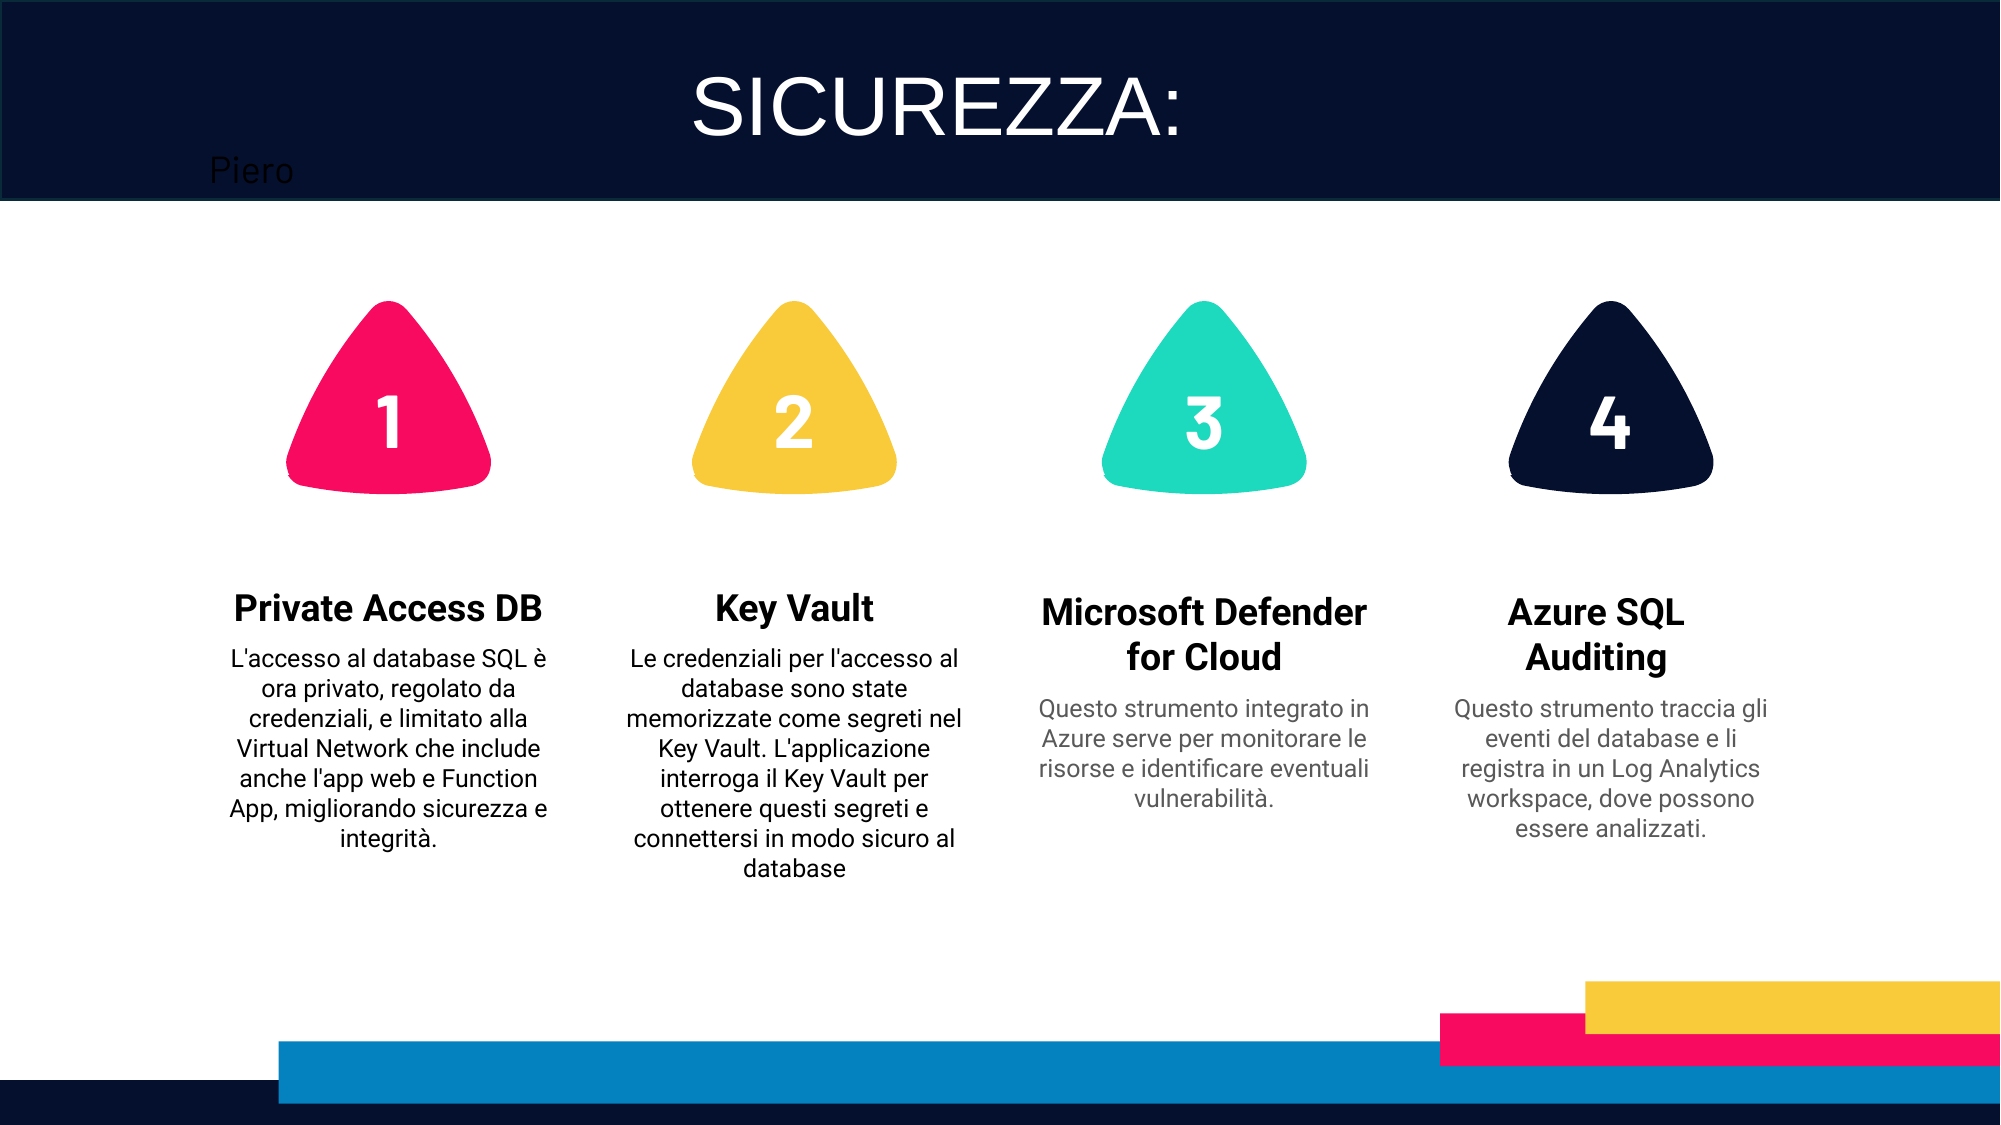

# SICUREZZA:
Piero

1
Private Access DB
L'accesso al database SQL è ora privato, regolato da credenziali, e limitato alla Virtual Network che include anche l'app web e Function App, migliorando sicurezza e integrità.

2
Key Vault
Le credenziali per l'accesso al database sono state memorizzate come segreti nel Key Vault. L'applicazione interroga il Key Vault per ottenere questi segreti e connettersi in modo sicuro al database

3
Microsoft Defender for Cloud
Questo strumento integrato in Azure serve per monitorare le risorse e identificare eventuali vulnerabilità.

4
Azure SQL Auditing
Questo strumento traccia gli eventi del database e li registra in un Log Analytics workspace, dove possono essere analizzati.